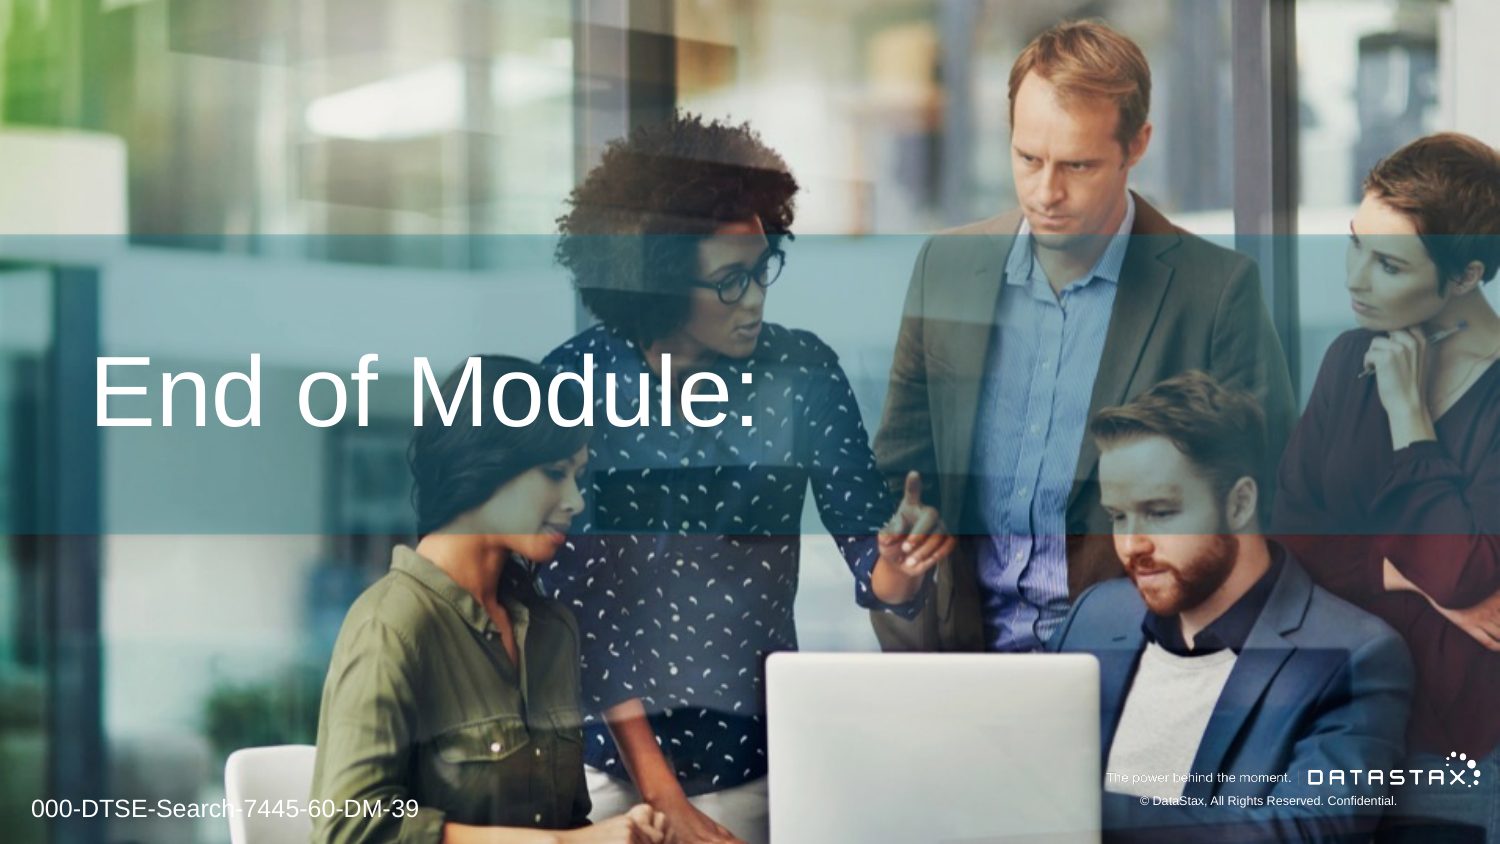

# End of Module:
000-DTSE-Search-7445-60-DM-39
© DataStax, All Rights Reserved. Confidential.